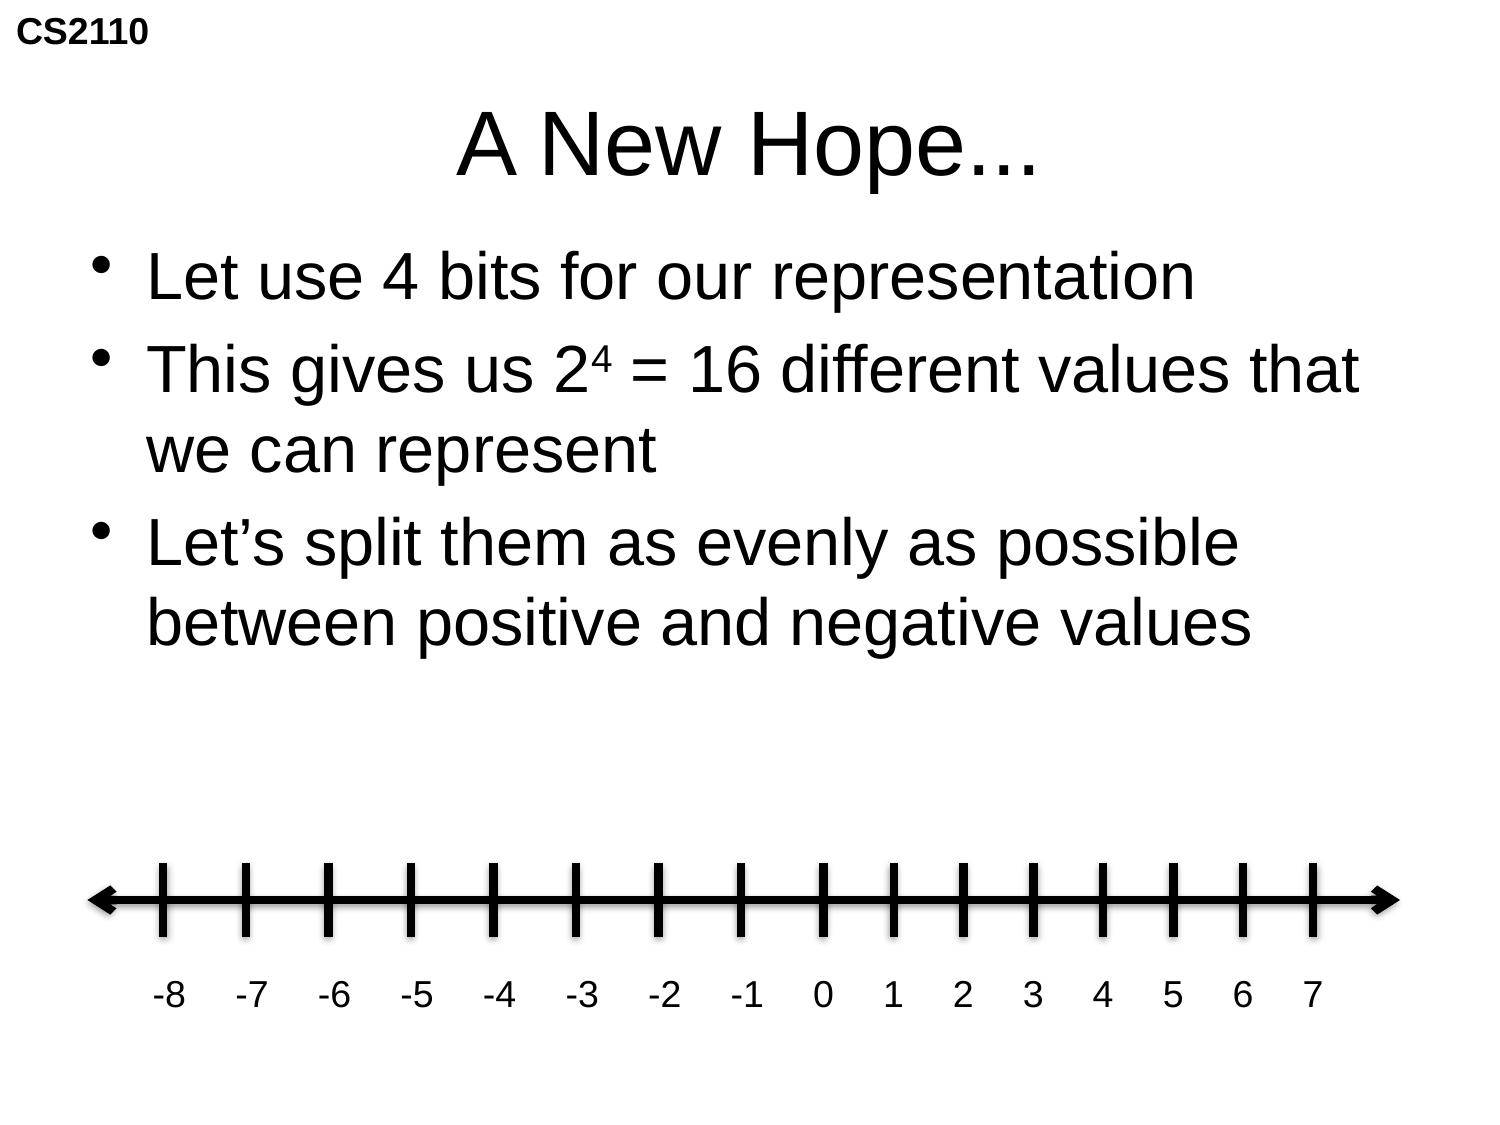

# A New Hope...
Let use 4 bits for our representation
This gives us 24 = 16 different values that we can represent
Let’s split them as evenly as possible between positive and negative values
-8
-7
-6
-5
-4
-3
-2
-1
0
1
2
3
4
5
6
7